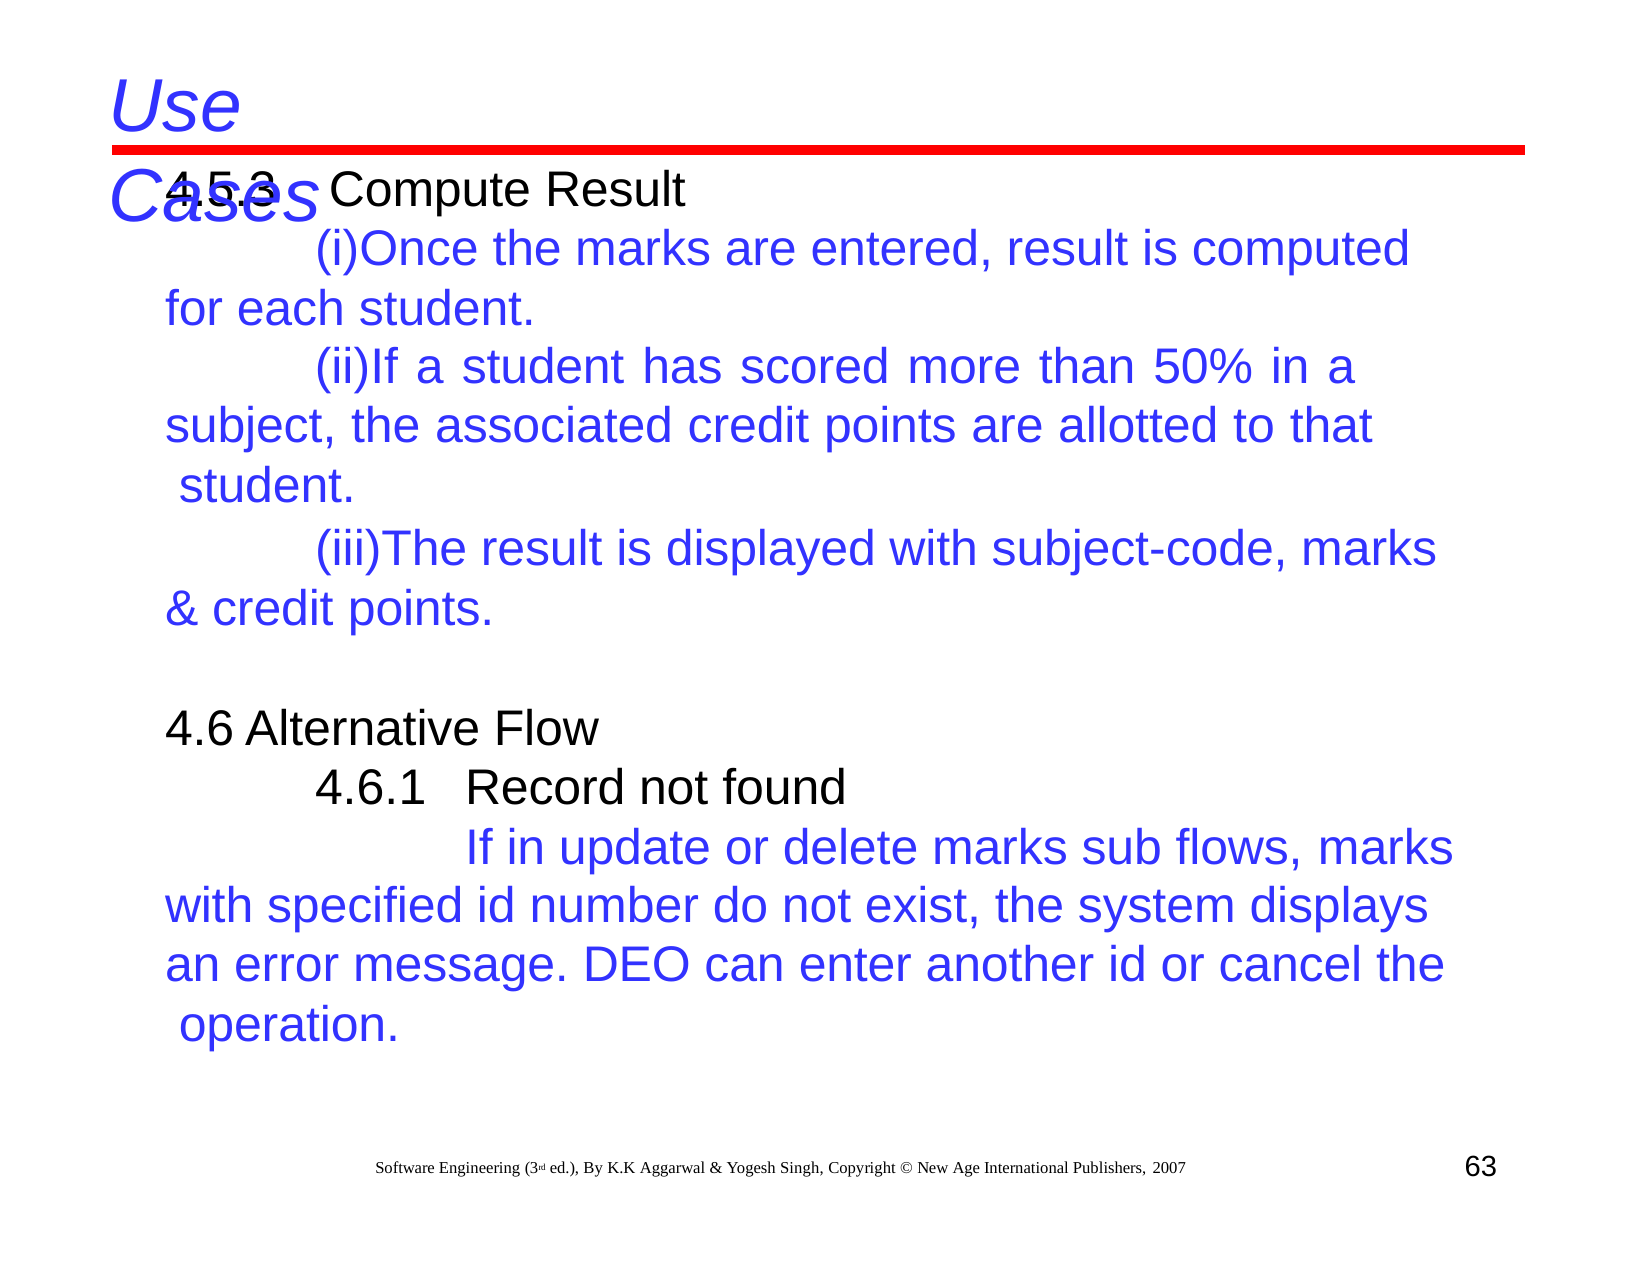

# Use Cases

4.5.3
Compute Result
Once the marks are entered, result is computed  for each student.
If a student has scored more than 50% in a  subject, the associated credit points are allotted to that  student.
The result is displayed with subject-code, marks  & credit points.

4.6 Alternative Flow
4.6.1
Record not found
If in update or delete marks sub flows, marks
with specified id number do not exist, the system displays  an error message. DEO can enter another id or cancel the  operation.
63
Software Engineering (3rd  ed.), By K.K Aggarwal & Yogesh Singh, Copyright © New Age International Publishers, 2007